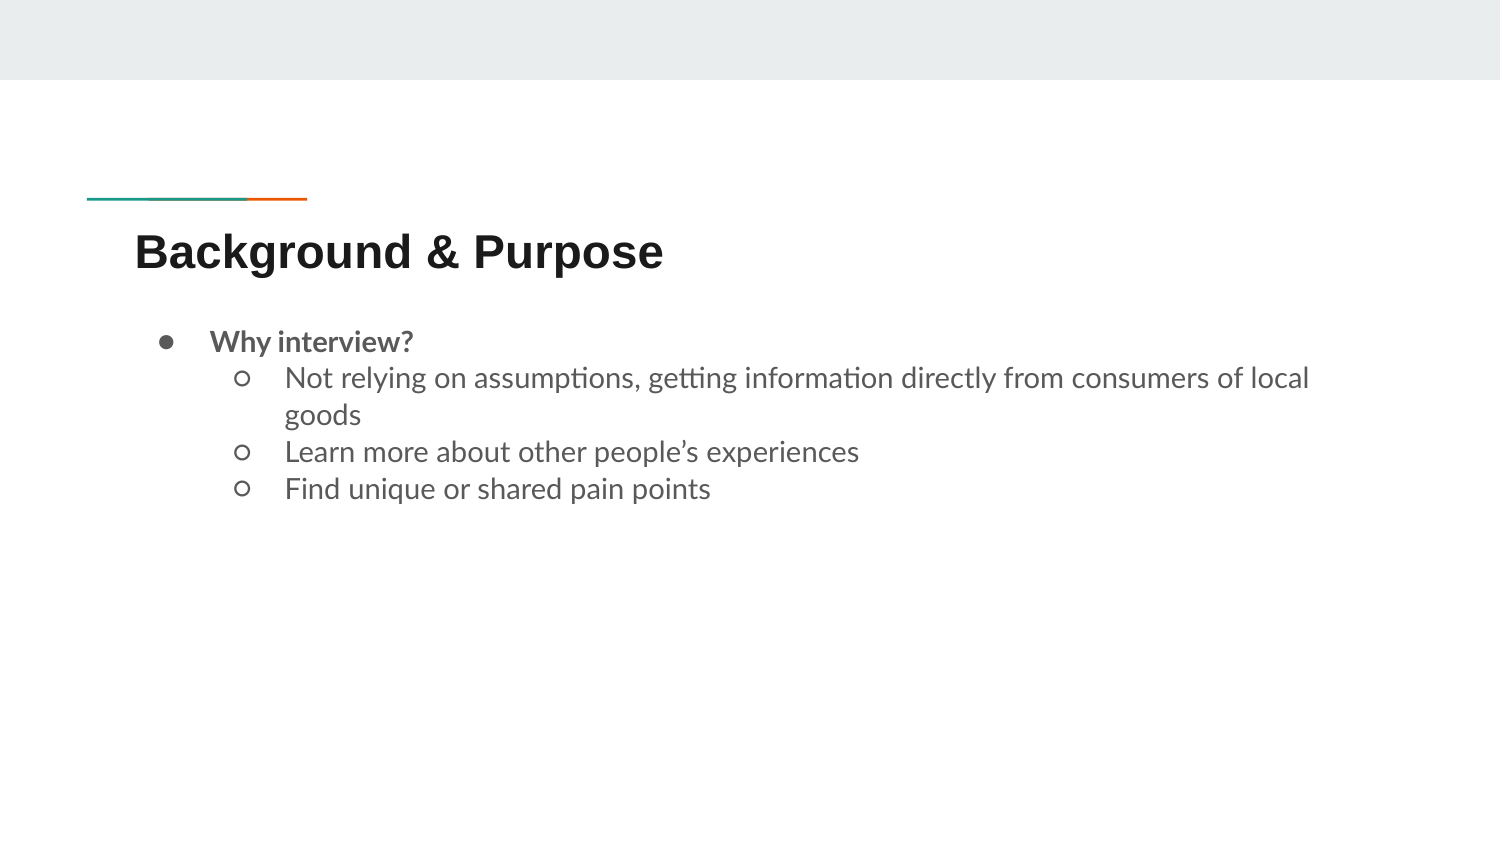

# Background & Purpose
Why interview?
Not relying on assumptions, getting information directly from consumers of local goods
Learn more about other people’s experiences
Find unique or shared pain points